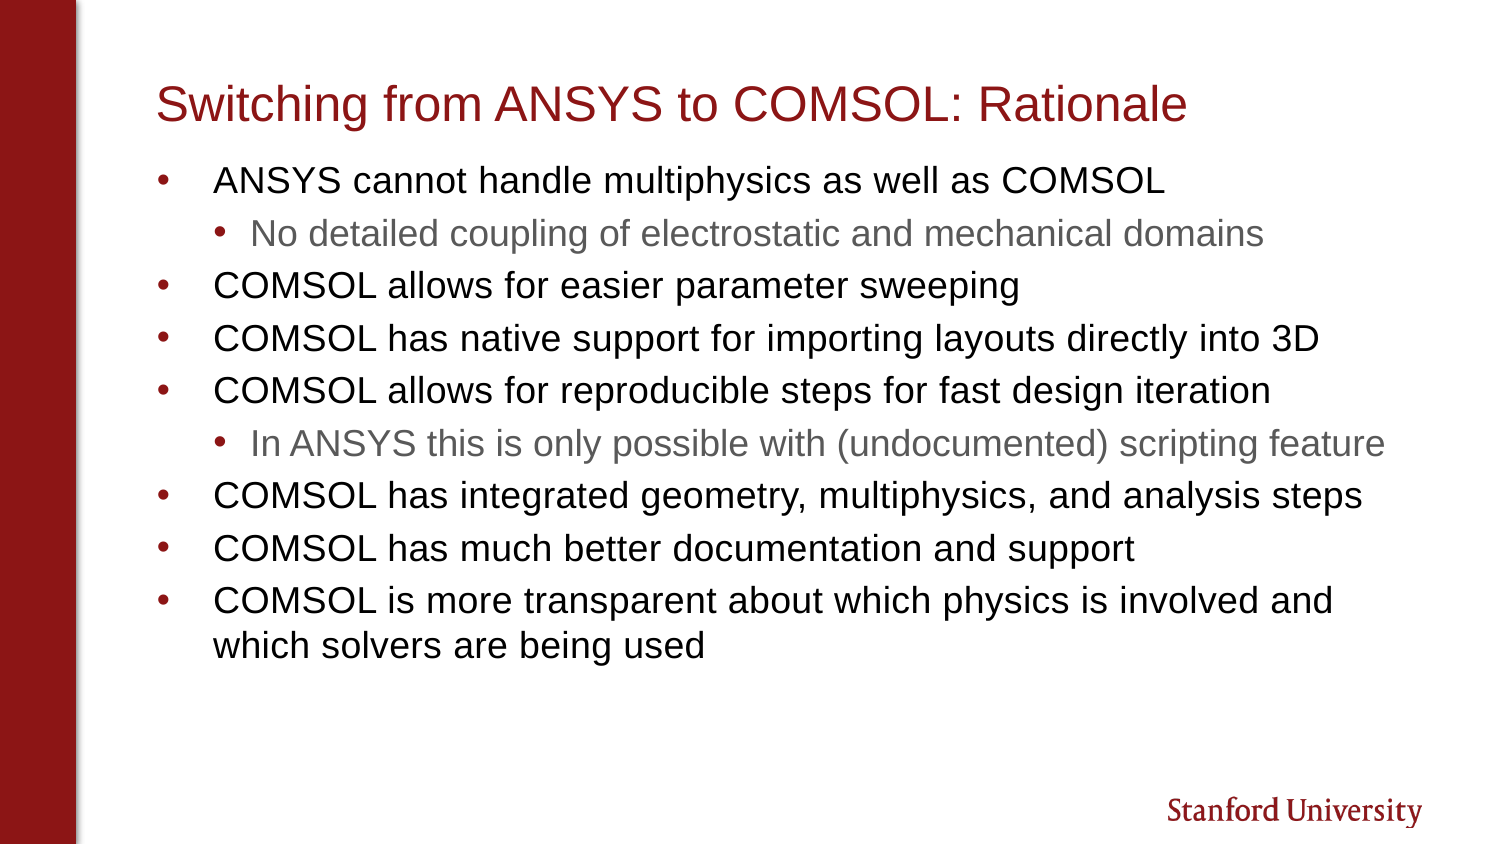

# Switching from ANSYS to COMSOL: Rationale
ANSYS cannot handle multiphysics as well as COMSOL
No detailed coupling of electrostatic and mechanical domains
COMSOL allows for easier parameter sweeping
COMSOL has native support for importing layouts directly into 3D
COMSOL allows for reproducible steps for fast design iteration
In ANSYS this is only possible with (undocumented) scripting feature
COMSOL has integrated geometry, multiphysics, and analysis steps
COMSOL has much better documentation and support
COMSOL is more transparent about which physics is involved and which solvers are being used